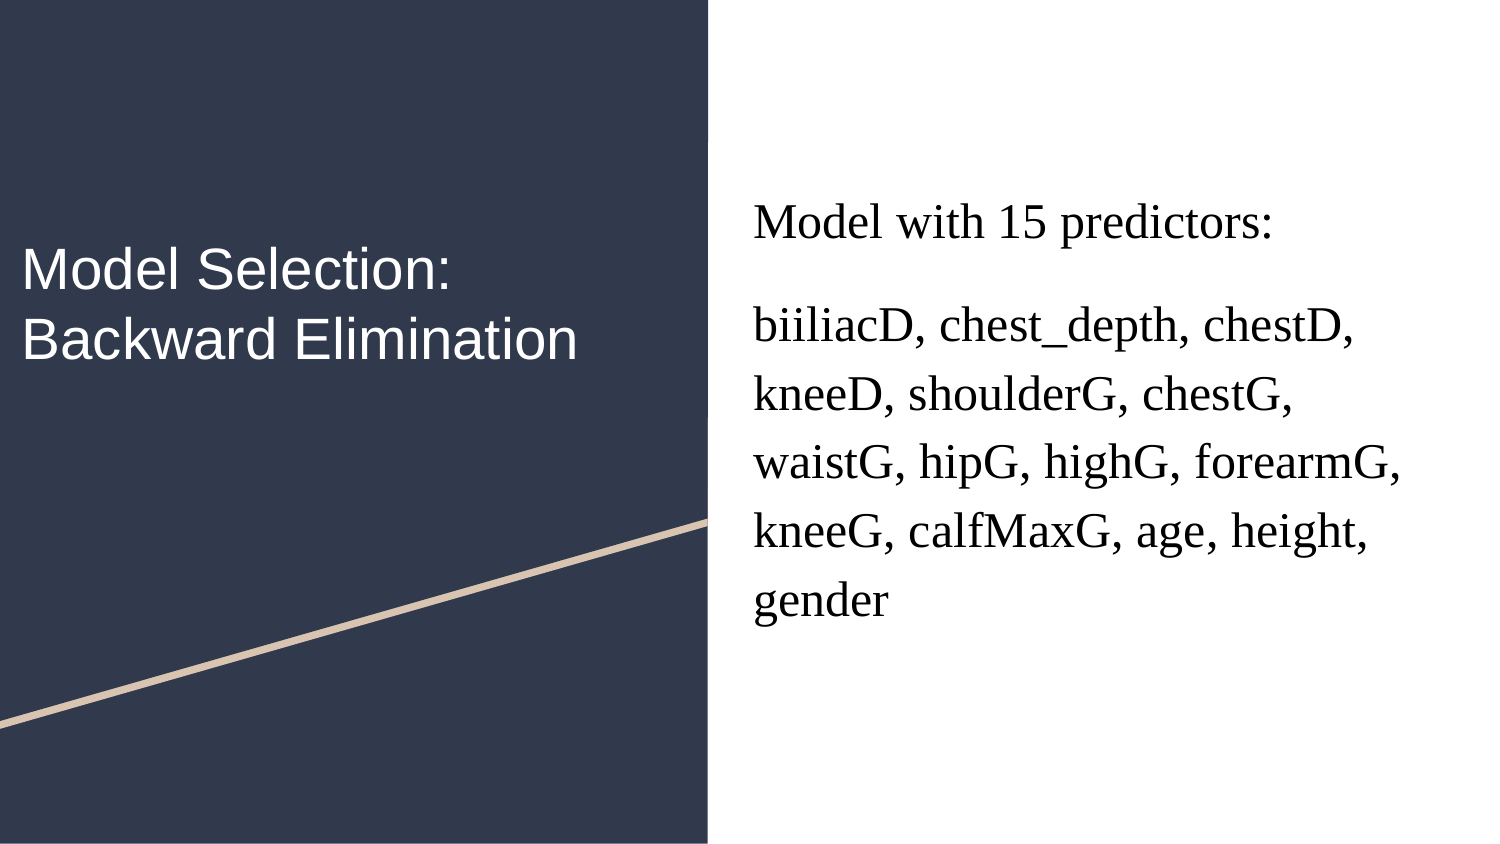

Model with 15 predictors:
biiliacD, chest_depth, chestD, kneeD, shoulderG, chestG, waistG, hipG, highG, forearmG, kneeG, calfMaxG, age, height, gender
# Model Selection:
Backward Elimination